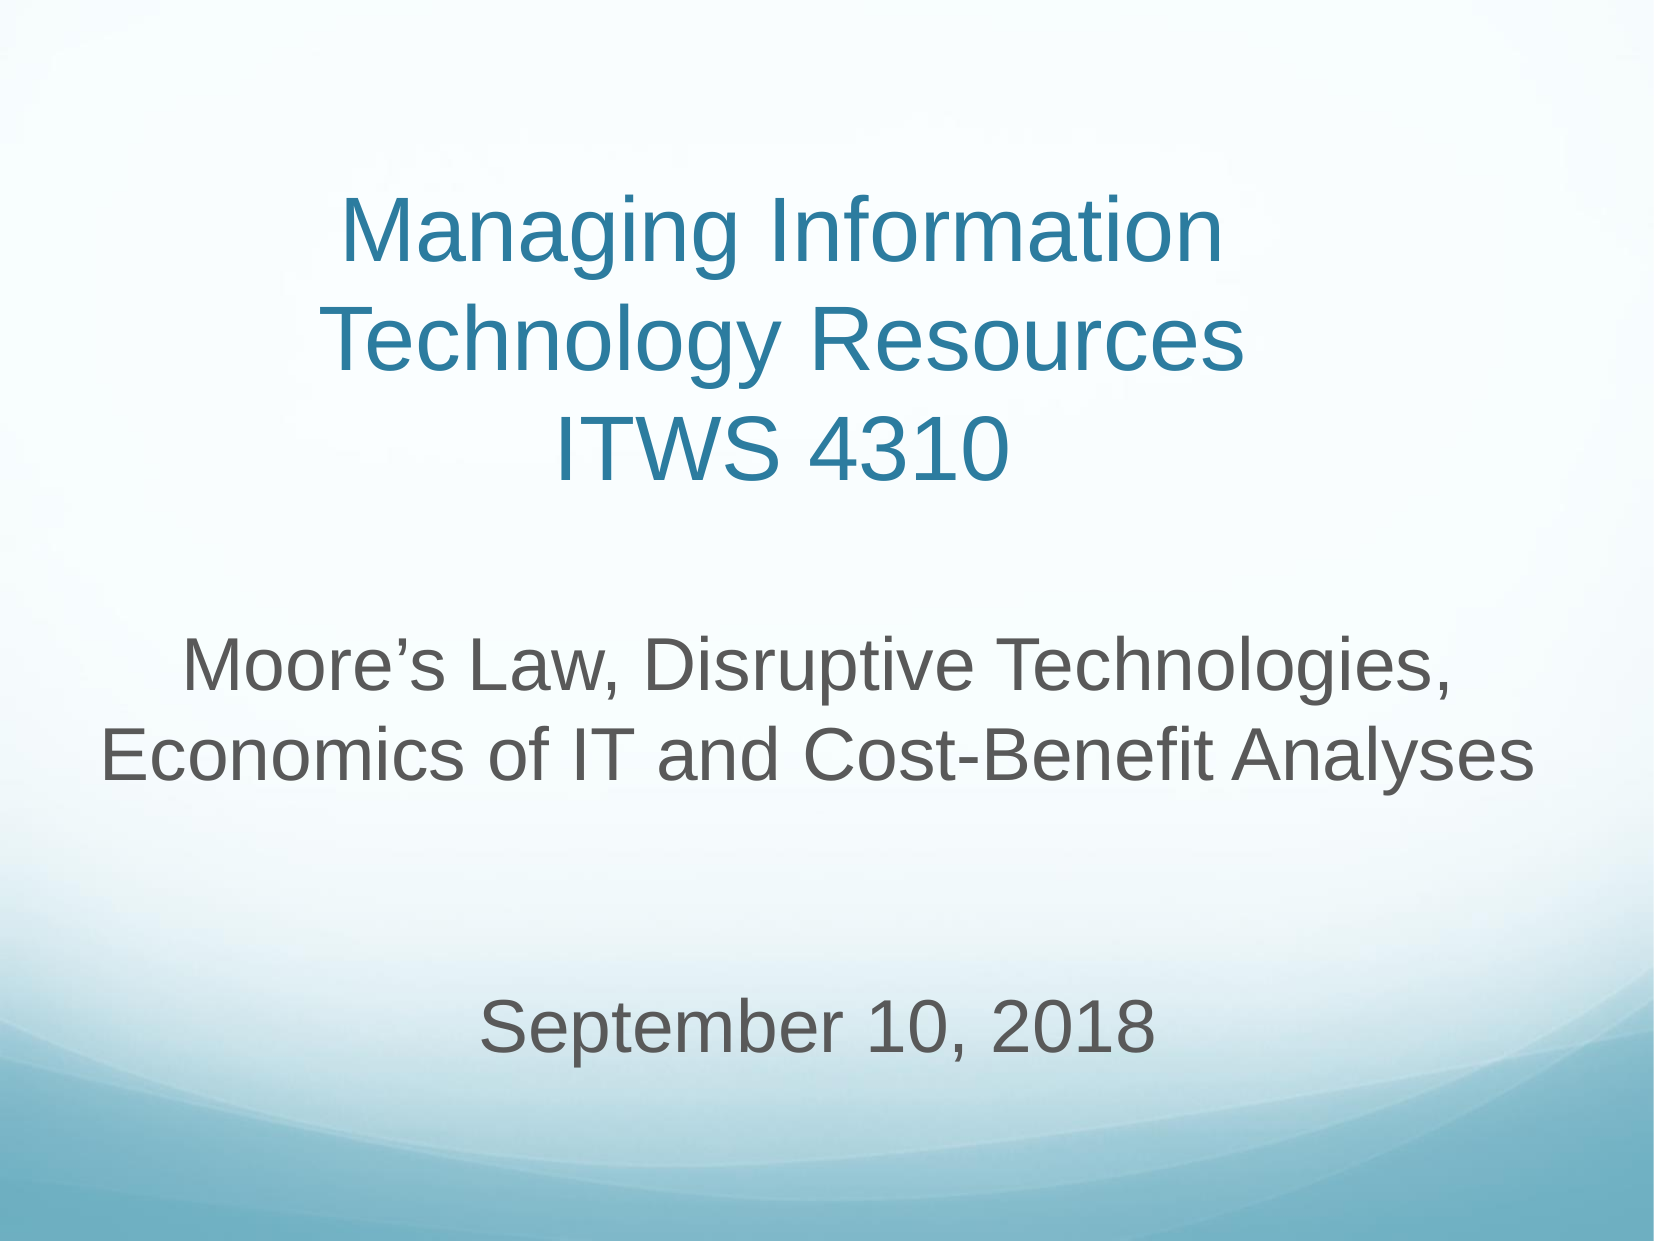

# Managing Information Technology Resources ITWS 4310
Moore’s Law, Disruptive Technologies, Economics of IT and Cost-Benefit Analyses

September 10, 2018